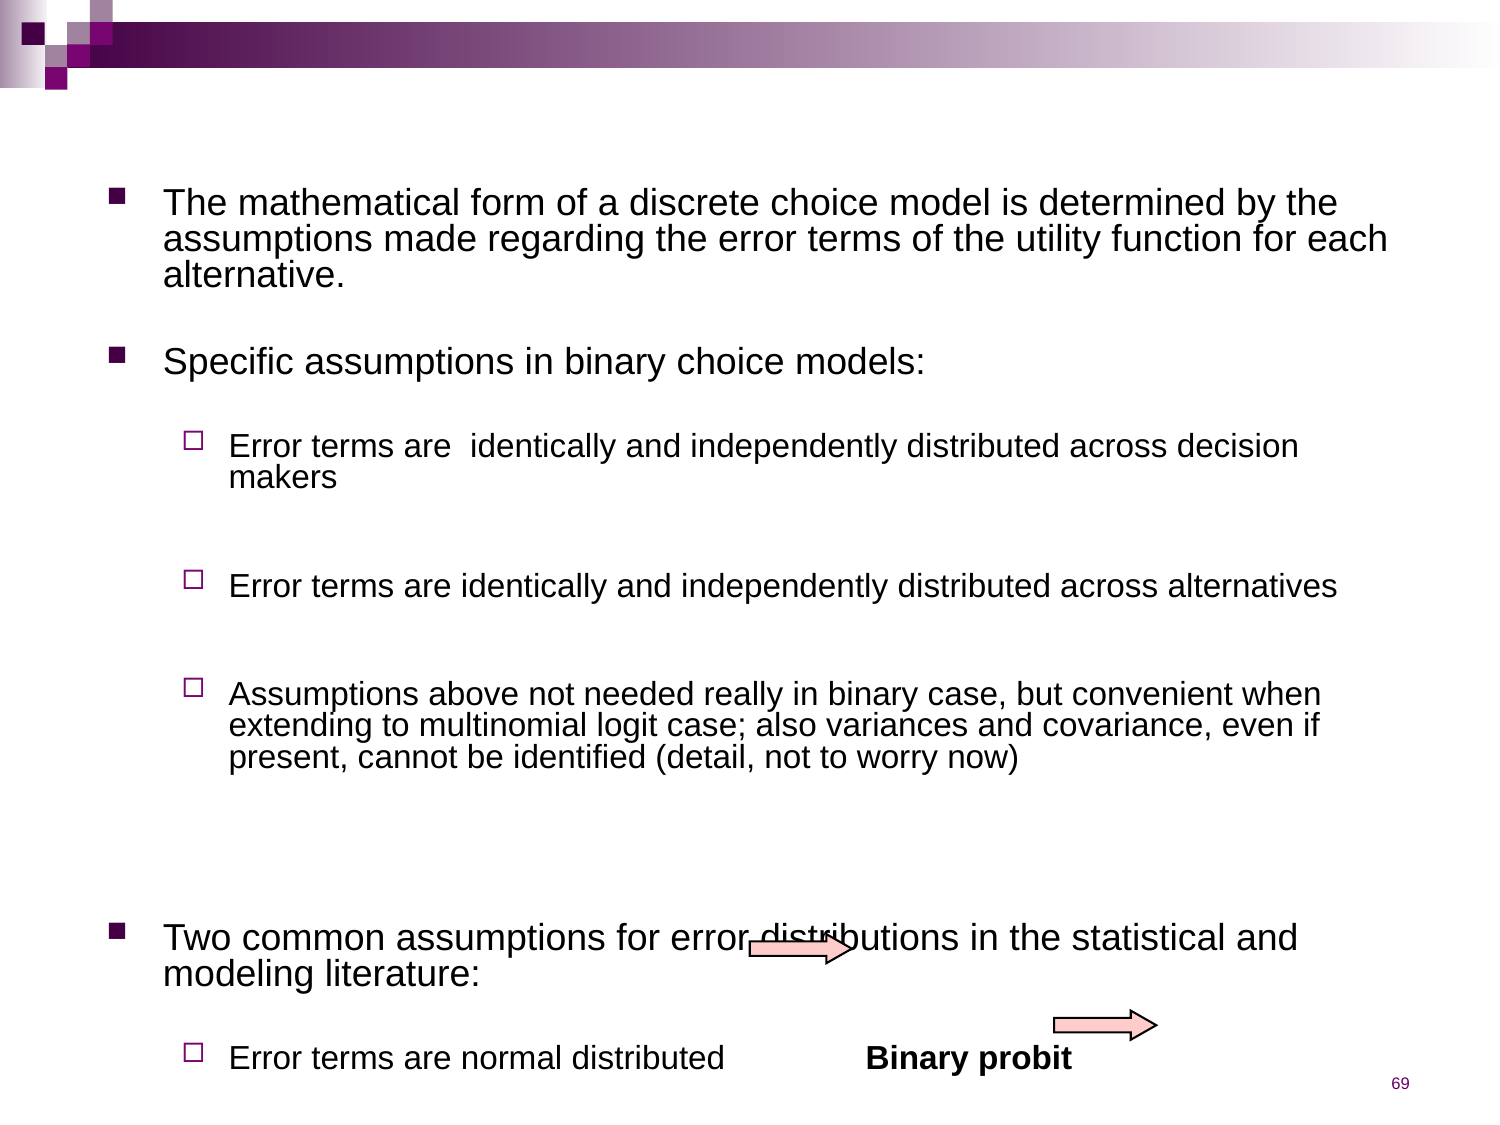

#
The mathematical form of a discrete choice model is determined by the assumptions made regarding the error terms of the utility function for each alternative.

Specific assumptions in binary choice models:

Error terms are  identically and independently distributed across decision makers

Error terms are identically and independently distributed across alternatives

Assumptions above not needed really in binary case, but convenient when extending to multinomial logit case; also variances and covariance, even if present, cannot be identified (detail, not to worry now)

Two common assumptions for error distributions in the statistical and modeling literature:

Error terms are normal distributed	    Binary probit

Error terms are extreme-value (or Gumbel) distributed	     Binary logit

69